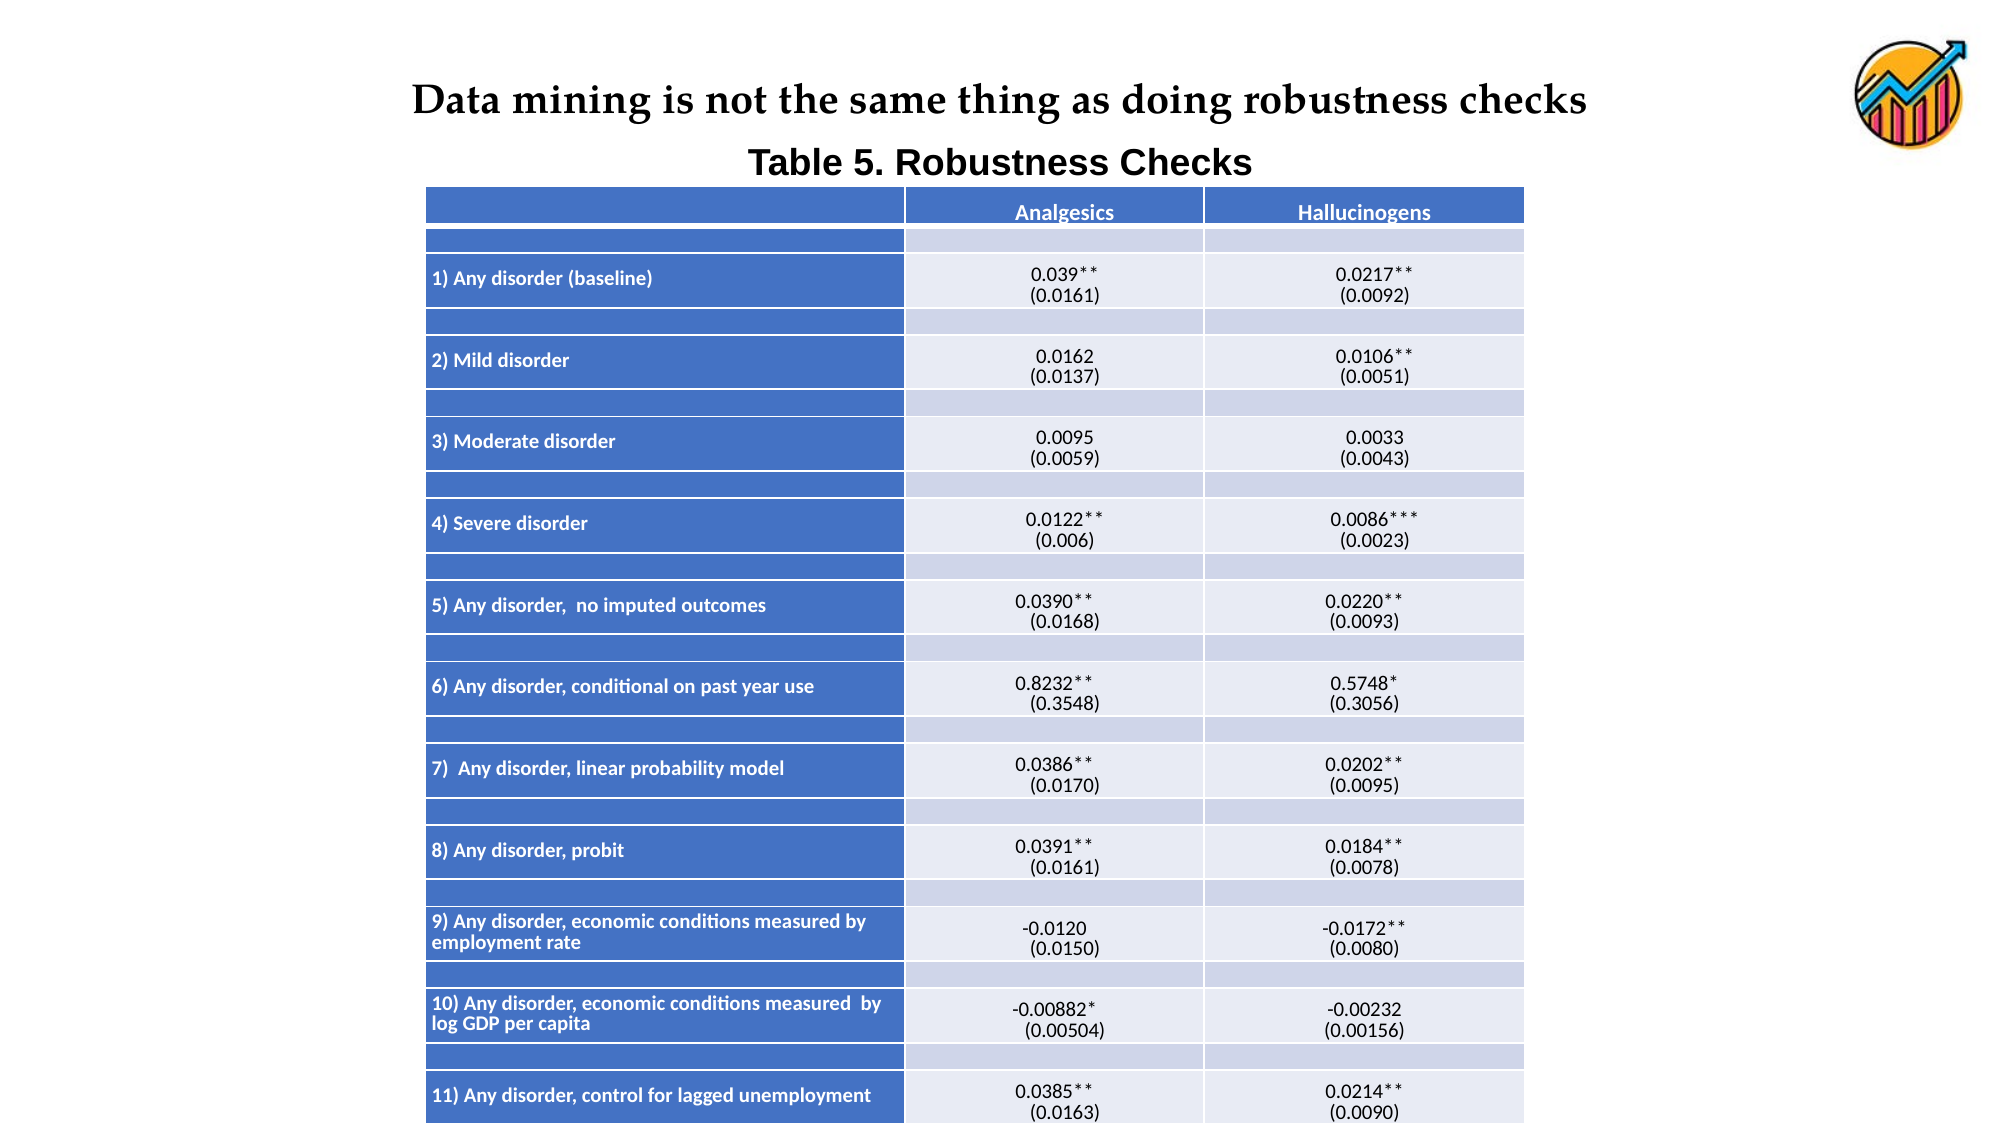

Data mining is not the same thing as doing robustness checks
Table 5. Robustness Checks
|  | Analgesics | Hallucinogens |
| --- | --- | --- |
|  |  |  |
| 1) Any disorder (baseline) | 0.039\*\* (0.0161) | 0.0217\*\* (0.0092) |
|  |  |  |
| 2) Mild disorder | 0.0162 (0.0137) | 0.0106\*\* (0.0051) |
|  |  |  |
| 3) Moderate disorder | 0.0095 (0.0059) | 0.0033 (0.0043) |
|  |  |  |
| 4) Severe disorder | 0.0122\*\* (0.006) | 0.0086\*\*\* (0.0023) |
|  |  |  |
| 5) Any disorder, no imputed outcomes | 0.0390\*\* (0.0168) | 0.0220\*\* (0.0093) |
|  |  |  |
| 6) Any disorder, conditional on past year use | 0.8232\*\* (0.3548) | 0.5748\* (0.3056) |
|  |  |  |
| 7) Any disorder, linear probability model | 0.0386\*\* (0.0170) | 0.0202\*\* (0.0095) |
|  |  |  |
| 8) Any disorder, probit | 0.0391\*\* (0.0161) | 0.0184\*\* (0.0078) |
|  |  |  |
| 9) Any disorder, economic conditions measured by employment rate | -0.0120 (0.0150) | -0.0172\*\* (0.0080) |
|  |  |  |
| 10) Any disorder, economic conditions measured by log GDP per capita | -0.00882\* (0.00504) | -0.00232 (0.00156) |
|  |  |  |
| 11) Any disorder, control for lagged unemployment | 0.0385\*\* (0.0163) | 0.0214\*\* (0.0090) |